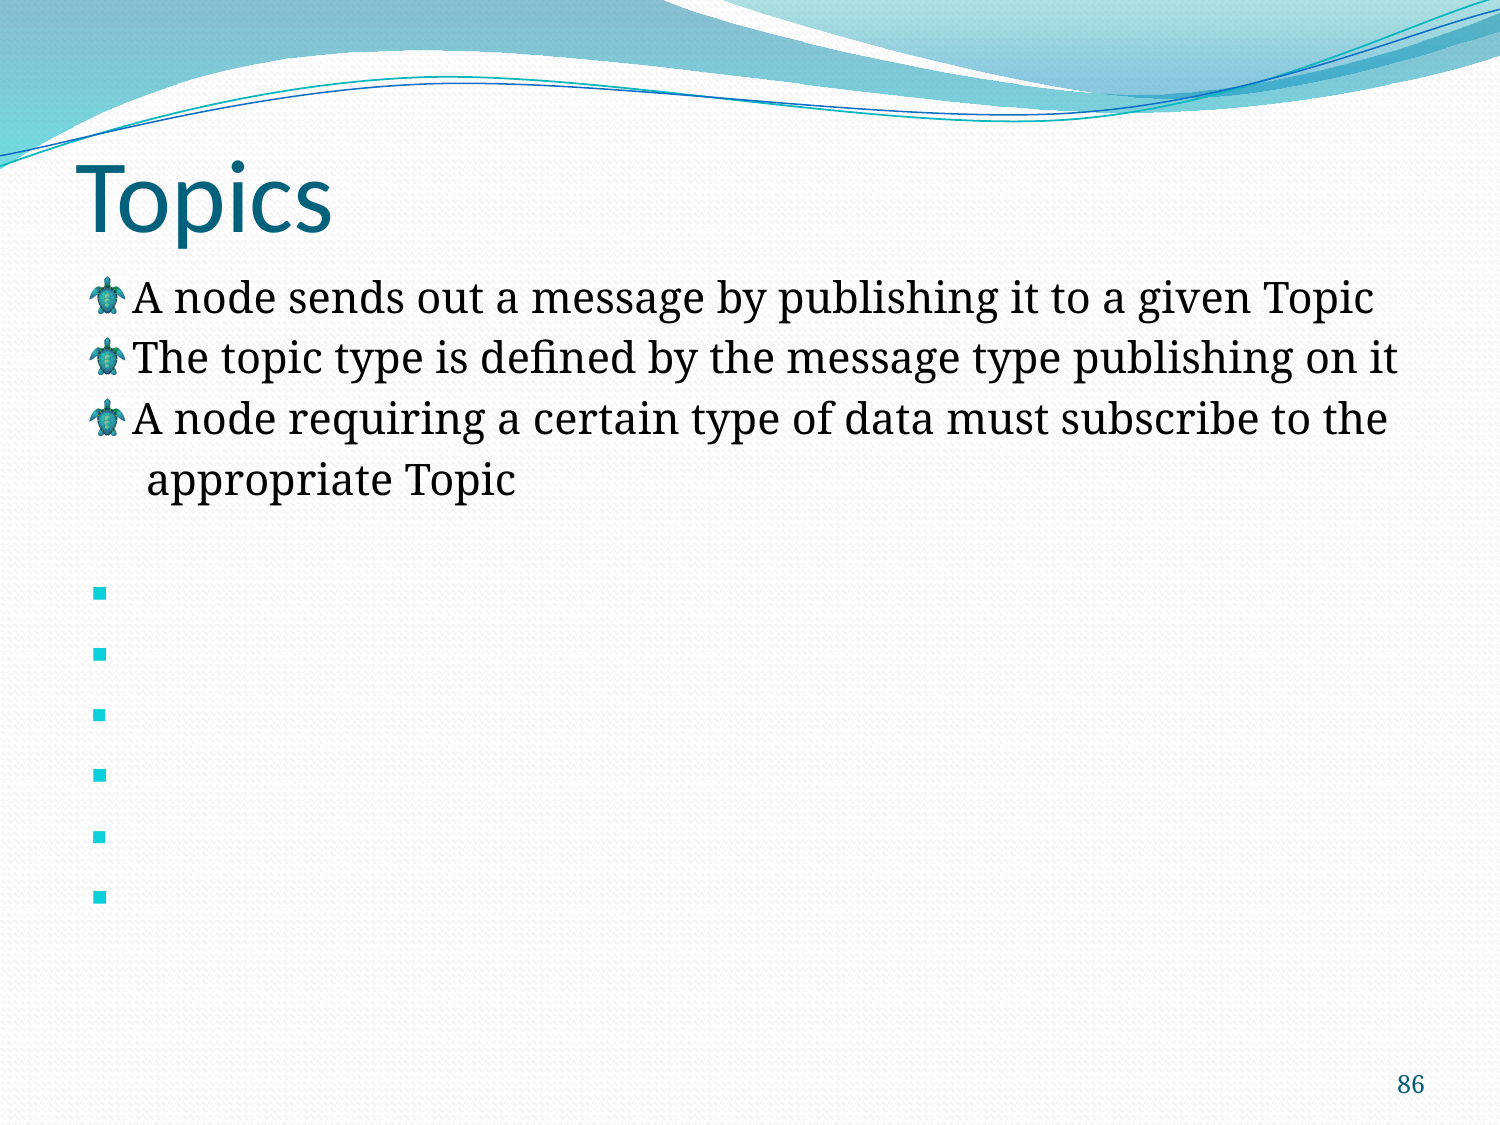

# Topics
A node sends out a message by publishing it to a given Topic
The topic type is defined by the message type publishing on it
A node requiring a certain type of data must subscribe to the
     appropriate Topic

86